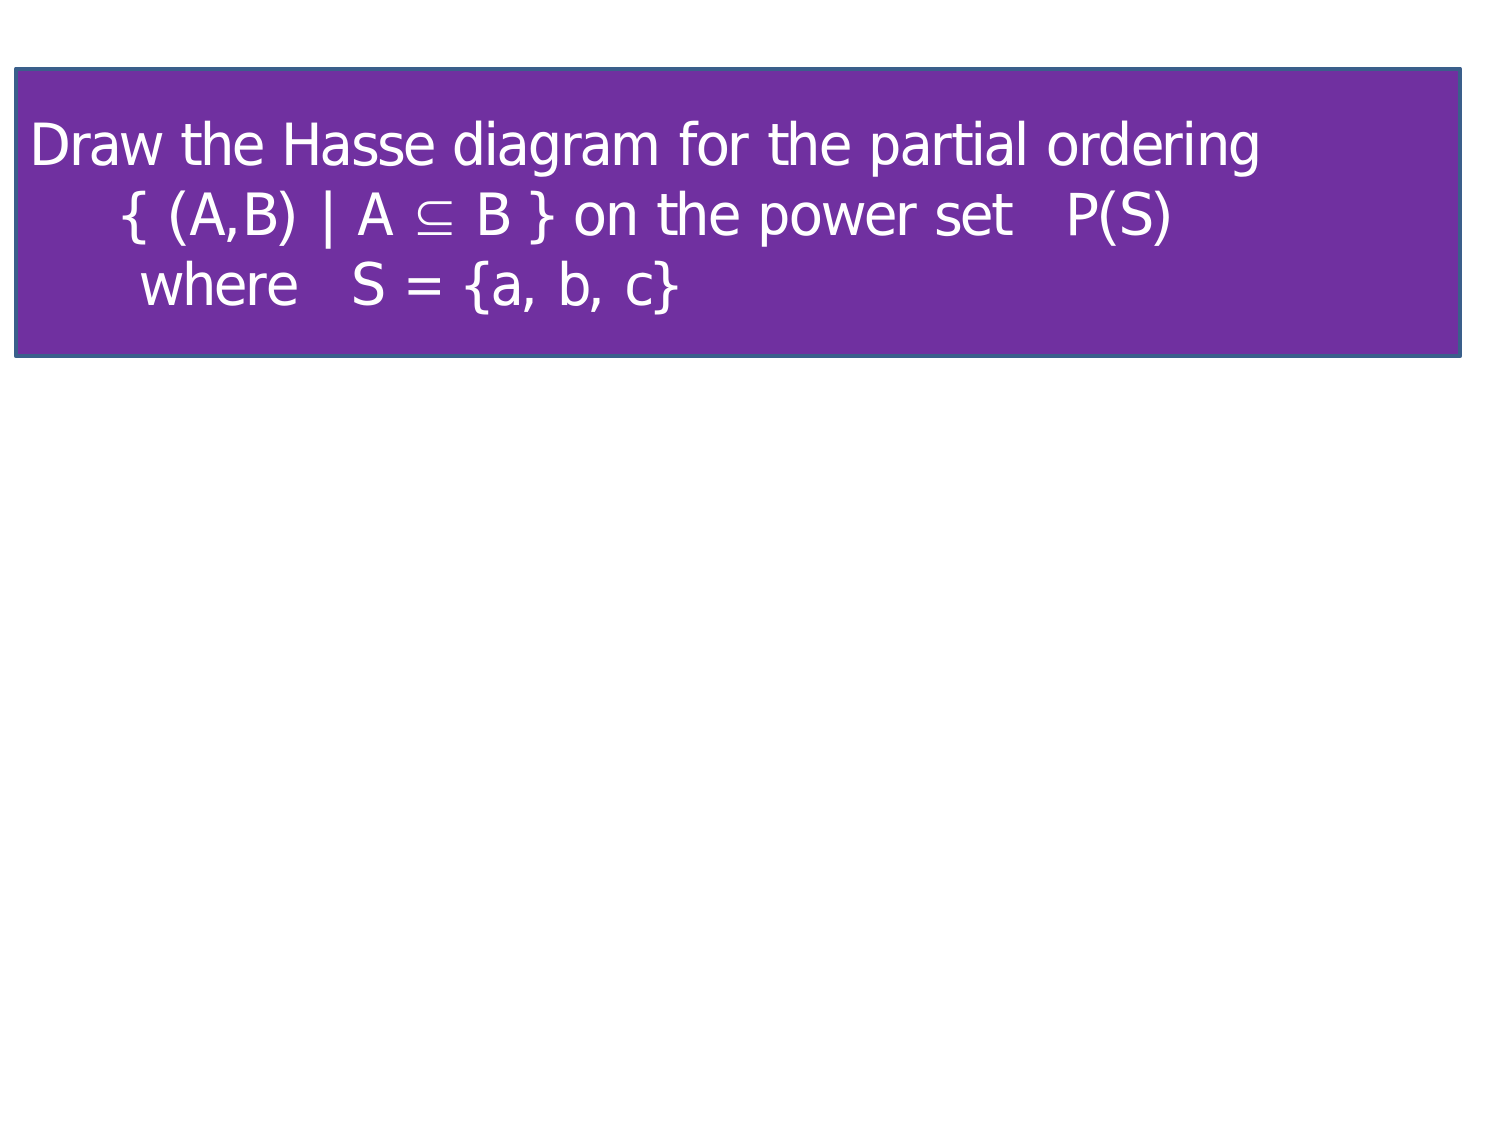

Draw the Hasse diagram for the partial ordering
     { (A,B) | A ⊆ B } on the power set   P(S)
      where   S = {a, b, c}